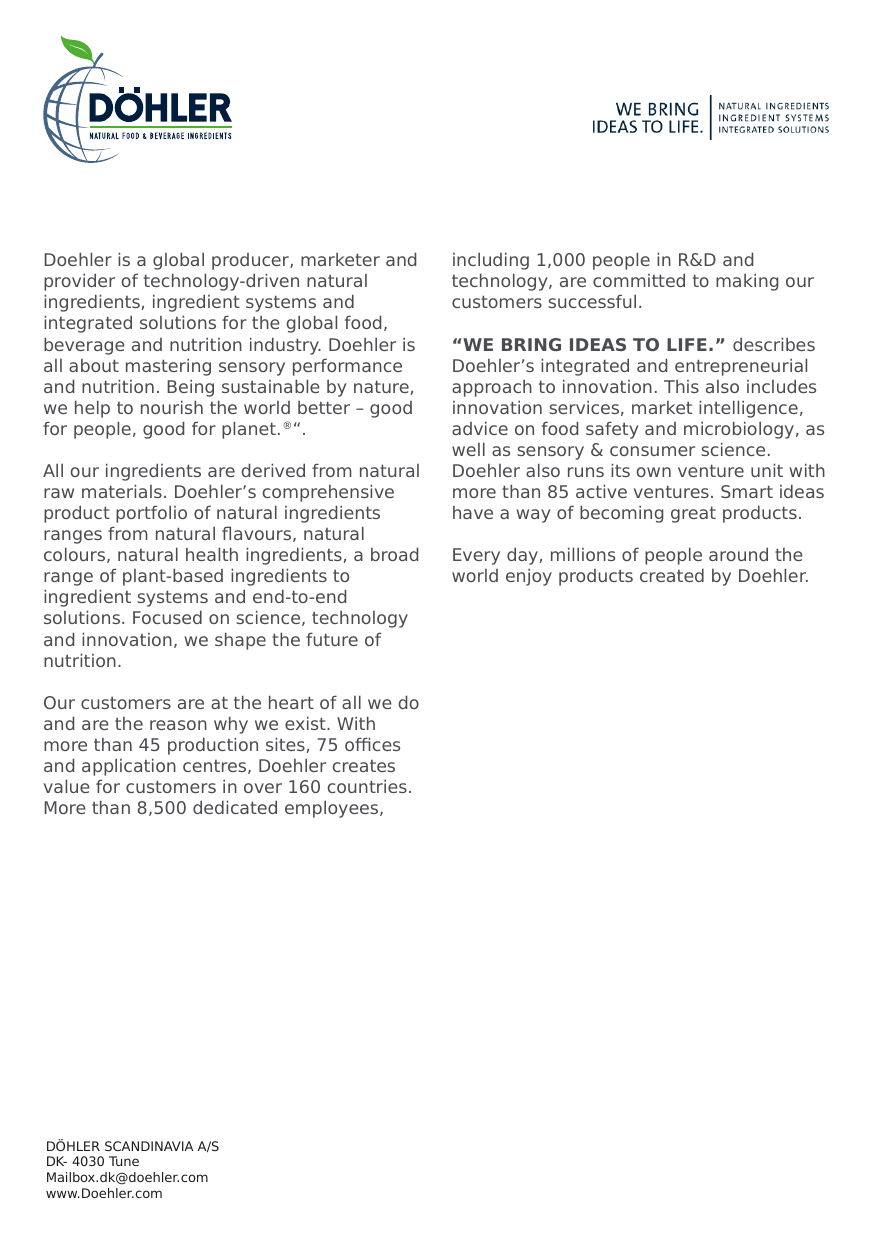

DÖHLER SCANDINAVIA A/S
DK- 4030 Tune
Mailbox.dk@doehler.com www.Doehler.com